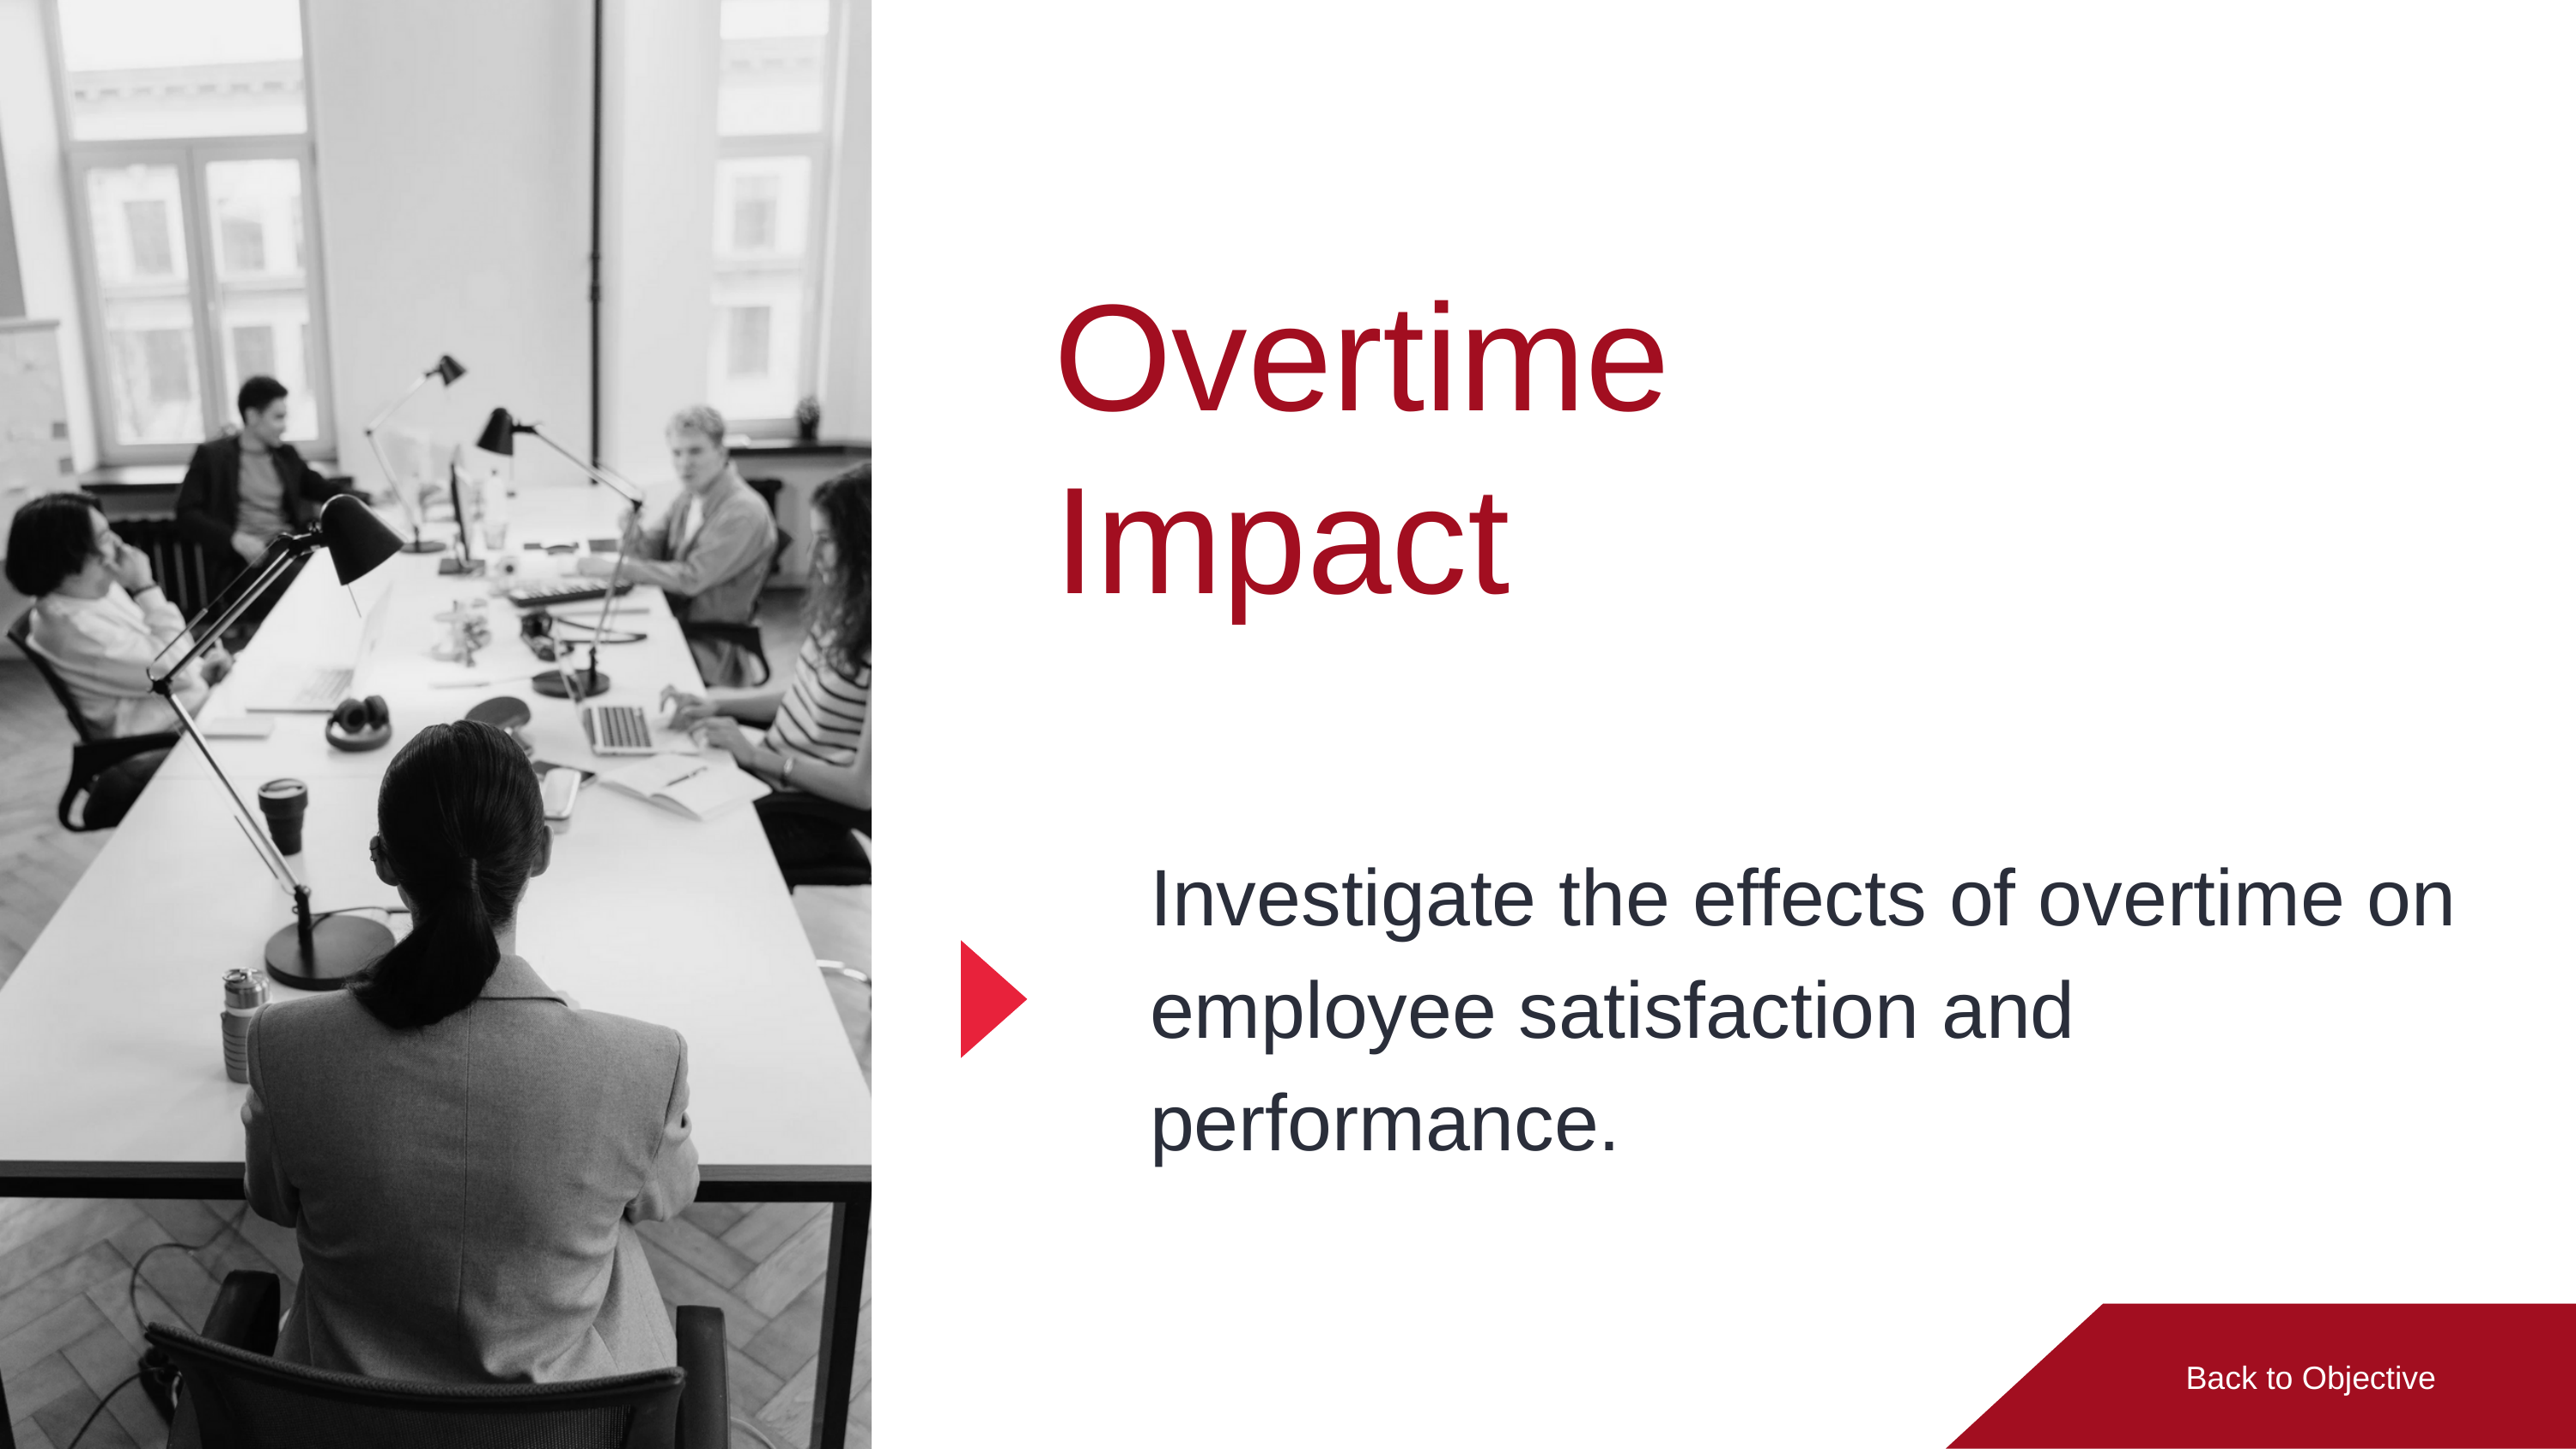

Overtime Impact
Investigate the effects of overtime on   employee satisfaction and performance.

Back to Objective
Back to Agenda